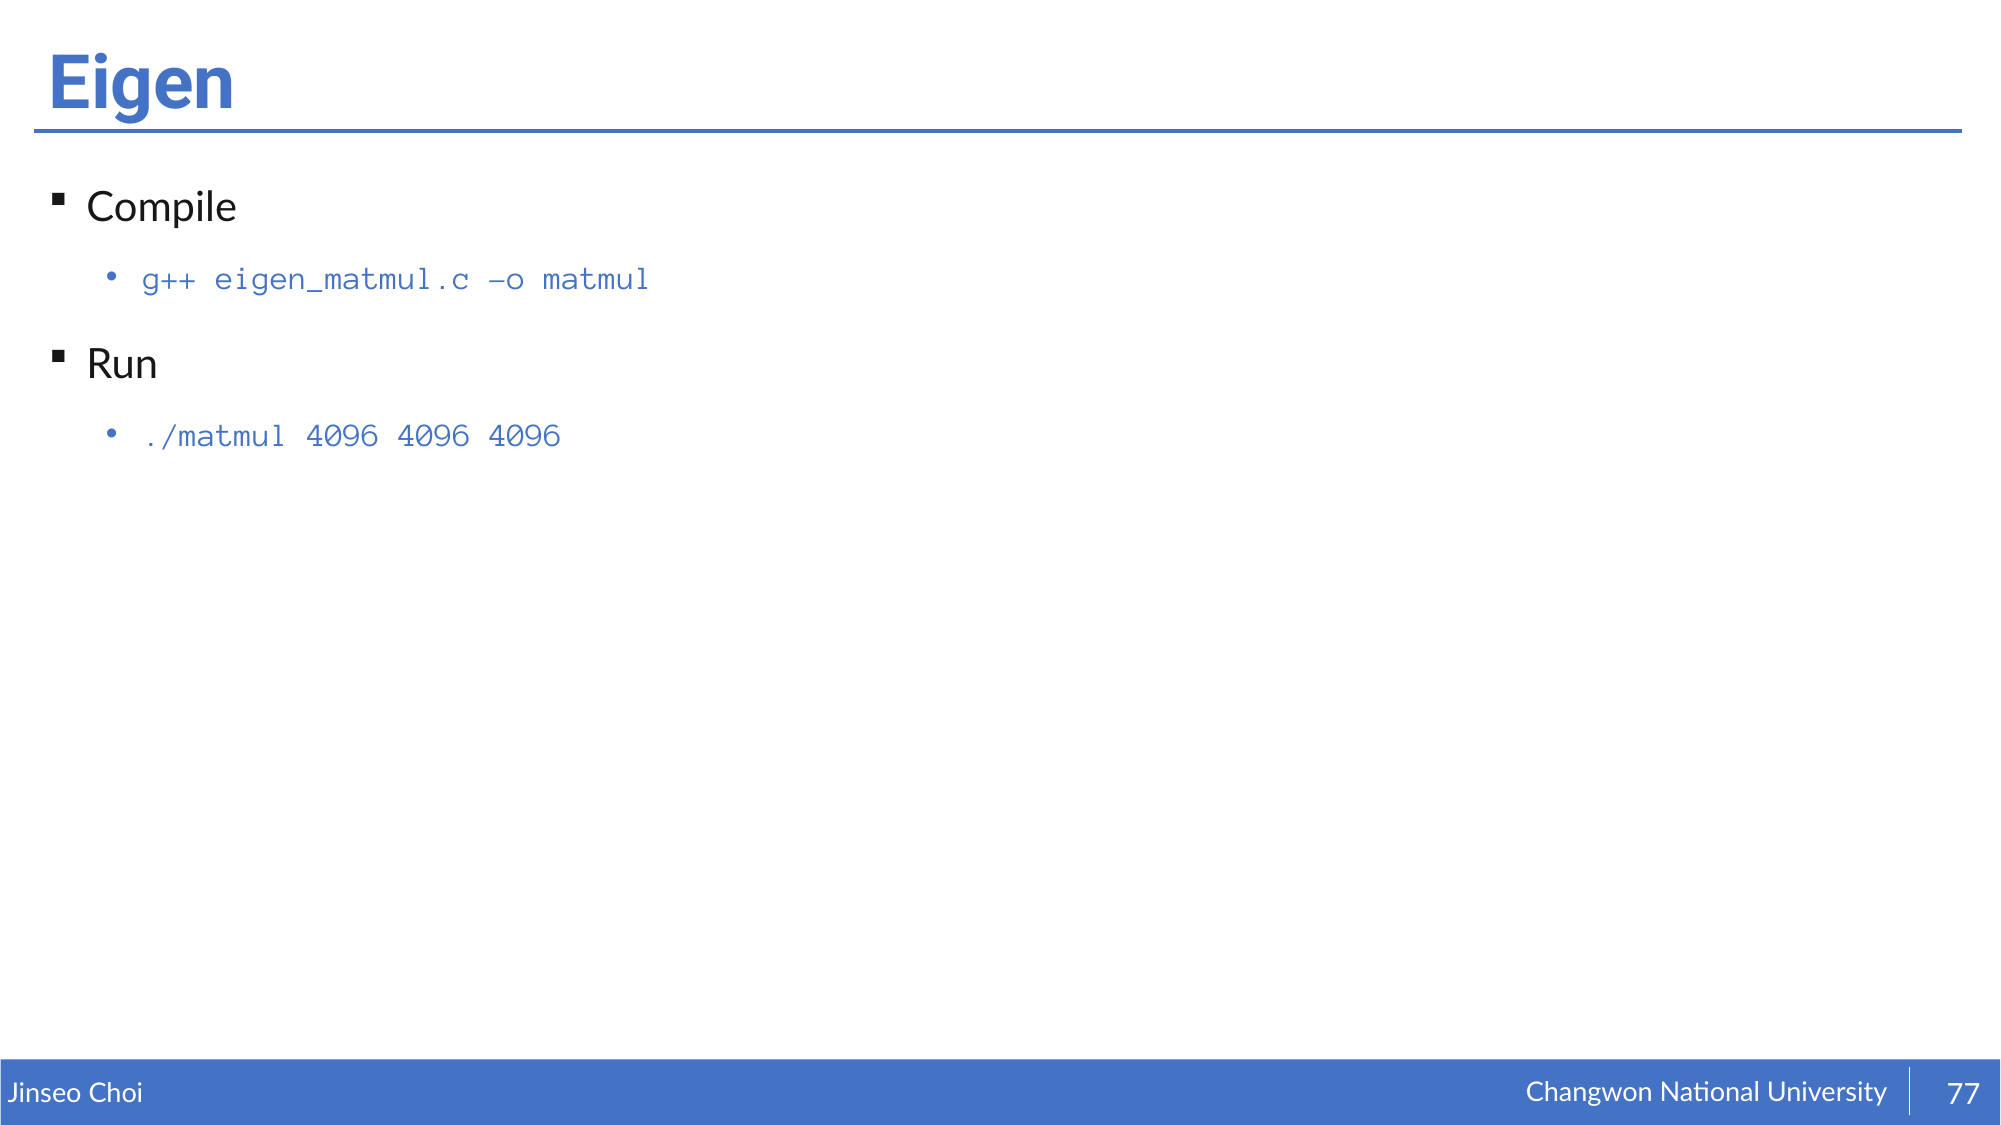

# Eigen
Compile
g++ eigen_matmul.c –o matmul
Run
./matmul 4096 4096 4096

77